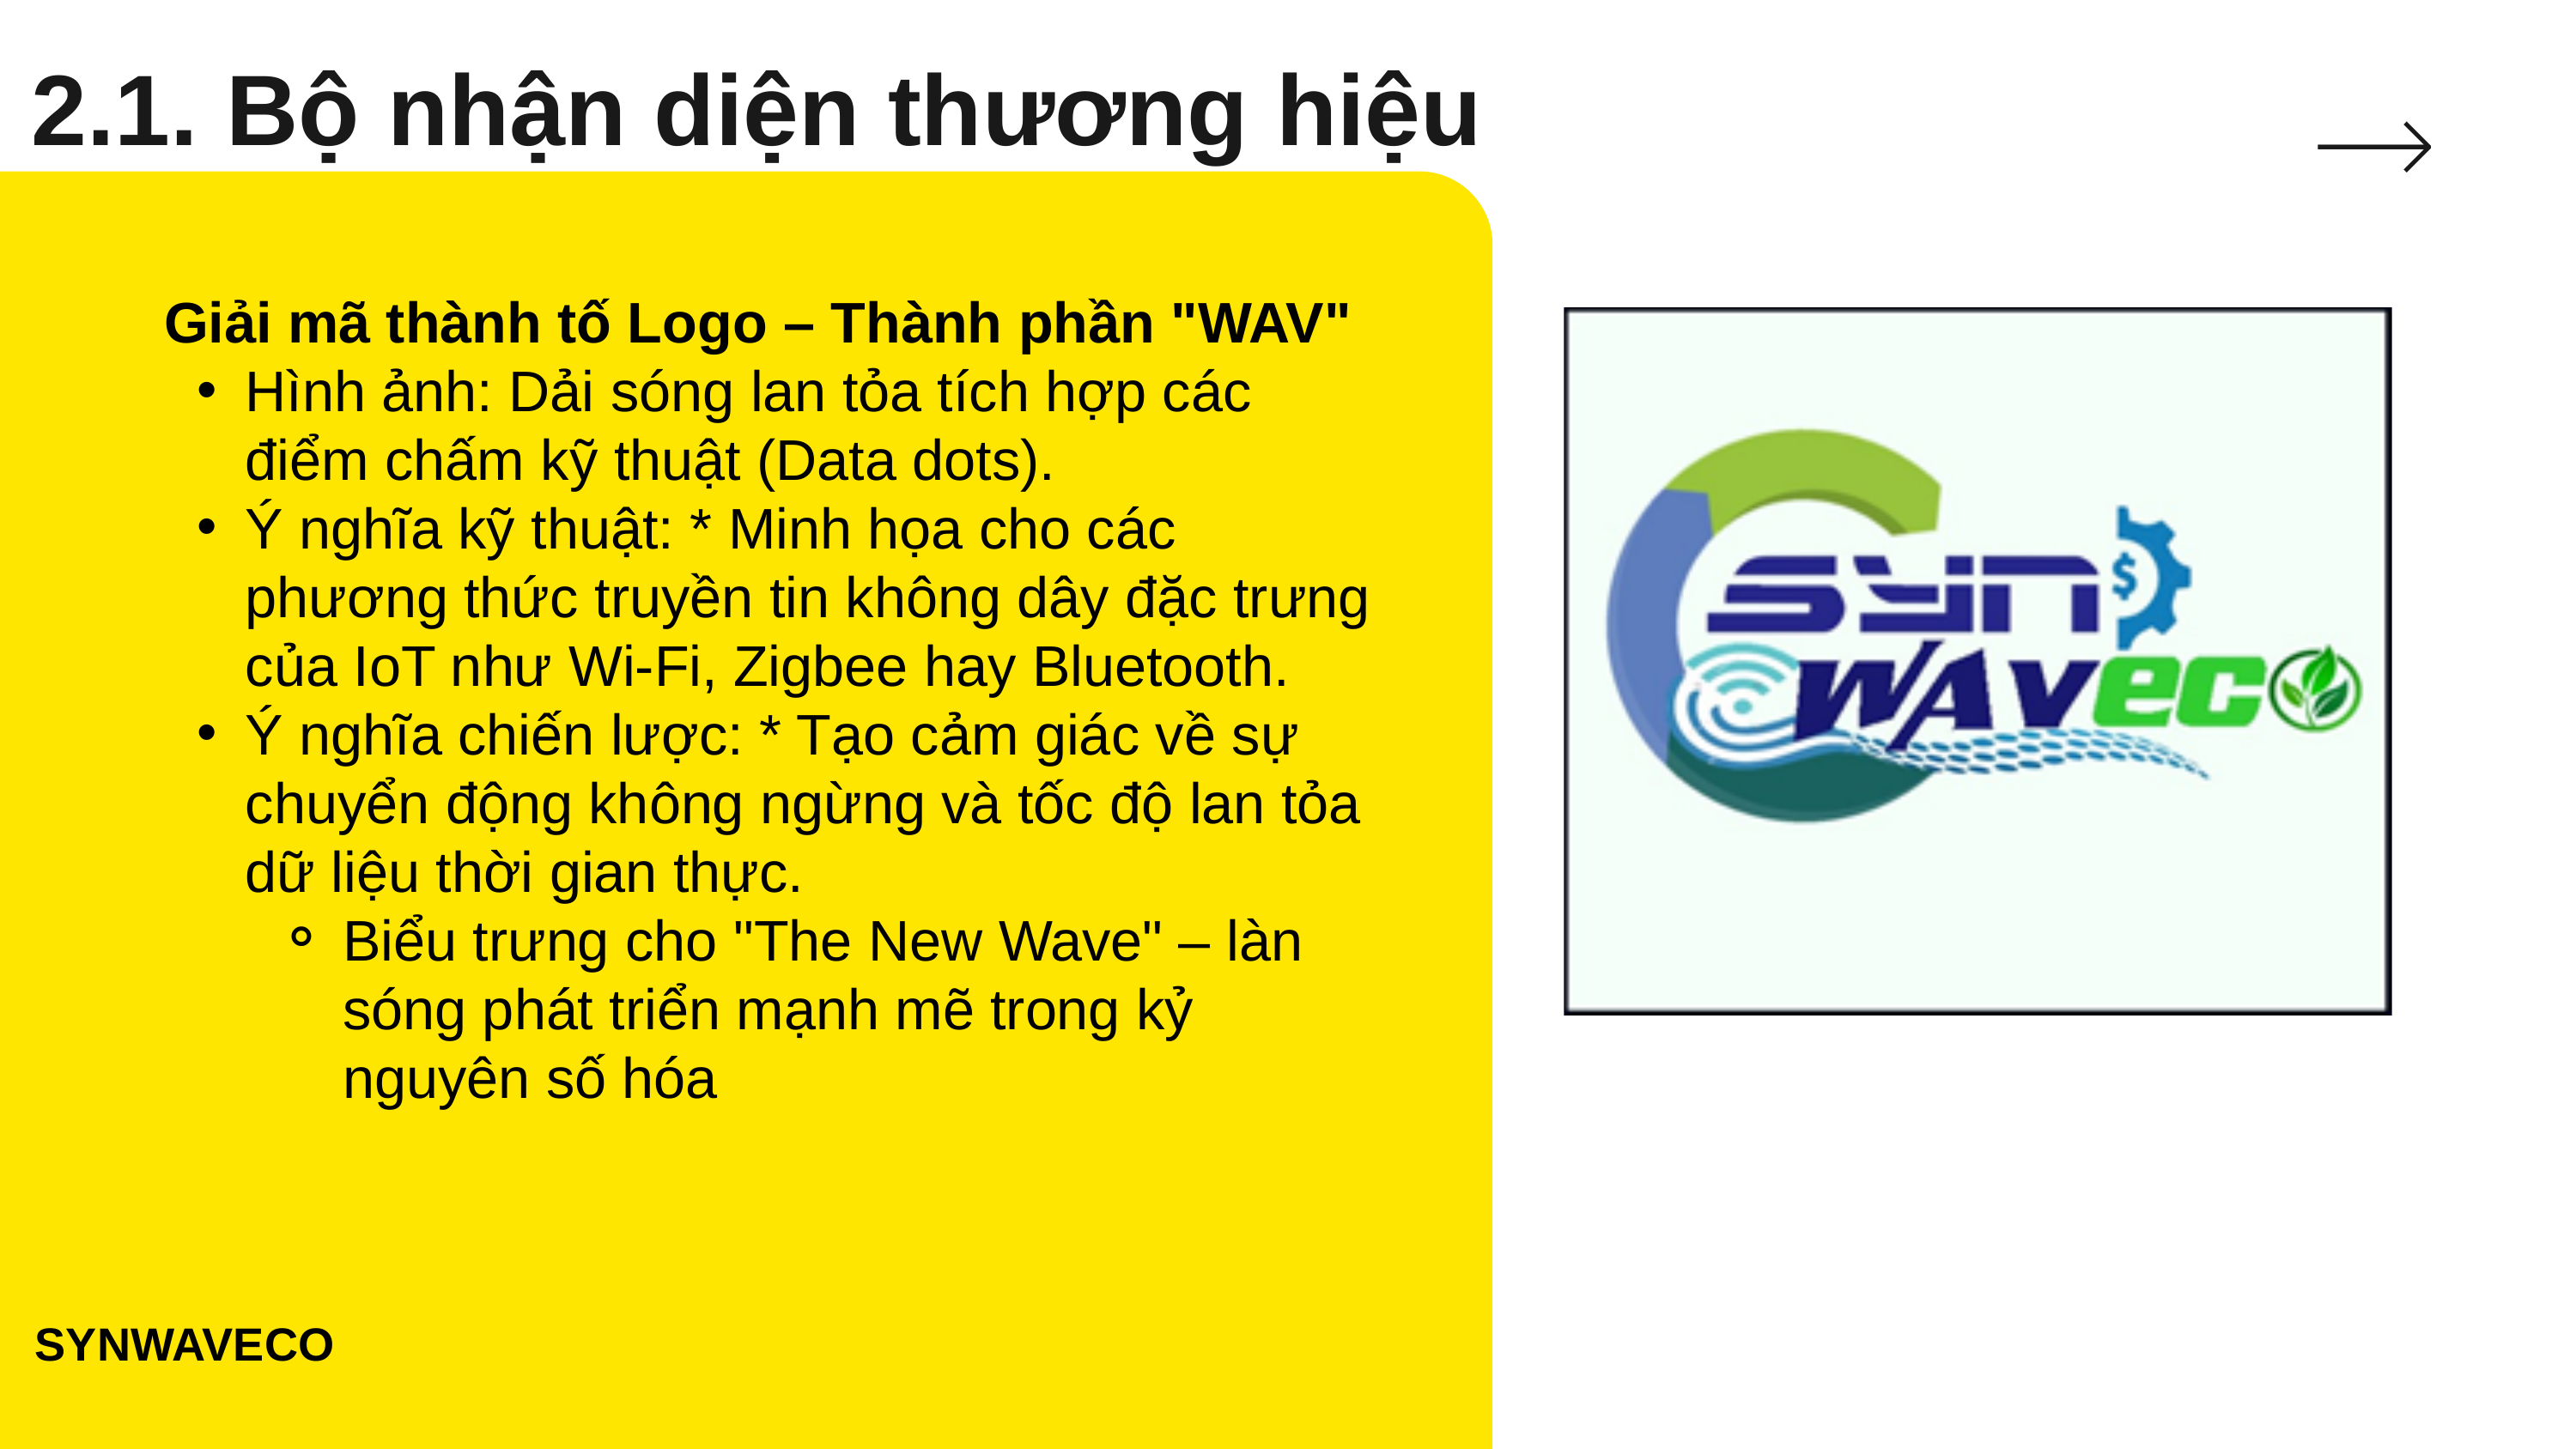

2.1. Bộ nhận diện thương hiệu

 Giải mã thành tố Logo – Thành phần "WAV"
Hình ảnh: Dải sóng lan tỏa tích hợp các điểm chấm kỹ thuật (Data dots).
Ý nghĩa kỹ thuật: * Minh họa cho các phương thức truyền tin không dây đặc trưng của IoT như Wi-Fi, Zigbee hay Bluetooth.
Ý nghĩa chiến lược: * Tạo cảm giác về sự chuyển động không ngừng và tốc độ lan tỏa dữ liệu thời gian thực.
Biểu trưng cho "The New Wave" – làn sóng phát triển mạnh mẽ trong kỷ nguyên số hóa

Thuyết trình phục vụ nhiều mục đích nên  là một công cụ hữu hiệu trong thuyết phục và giảng dạy.
SYNWAVECO